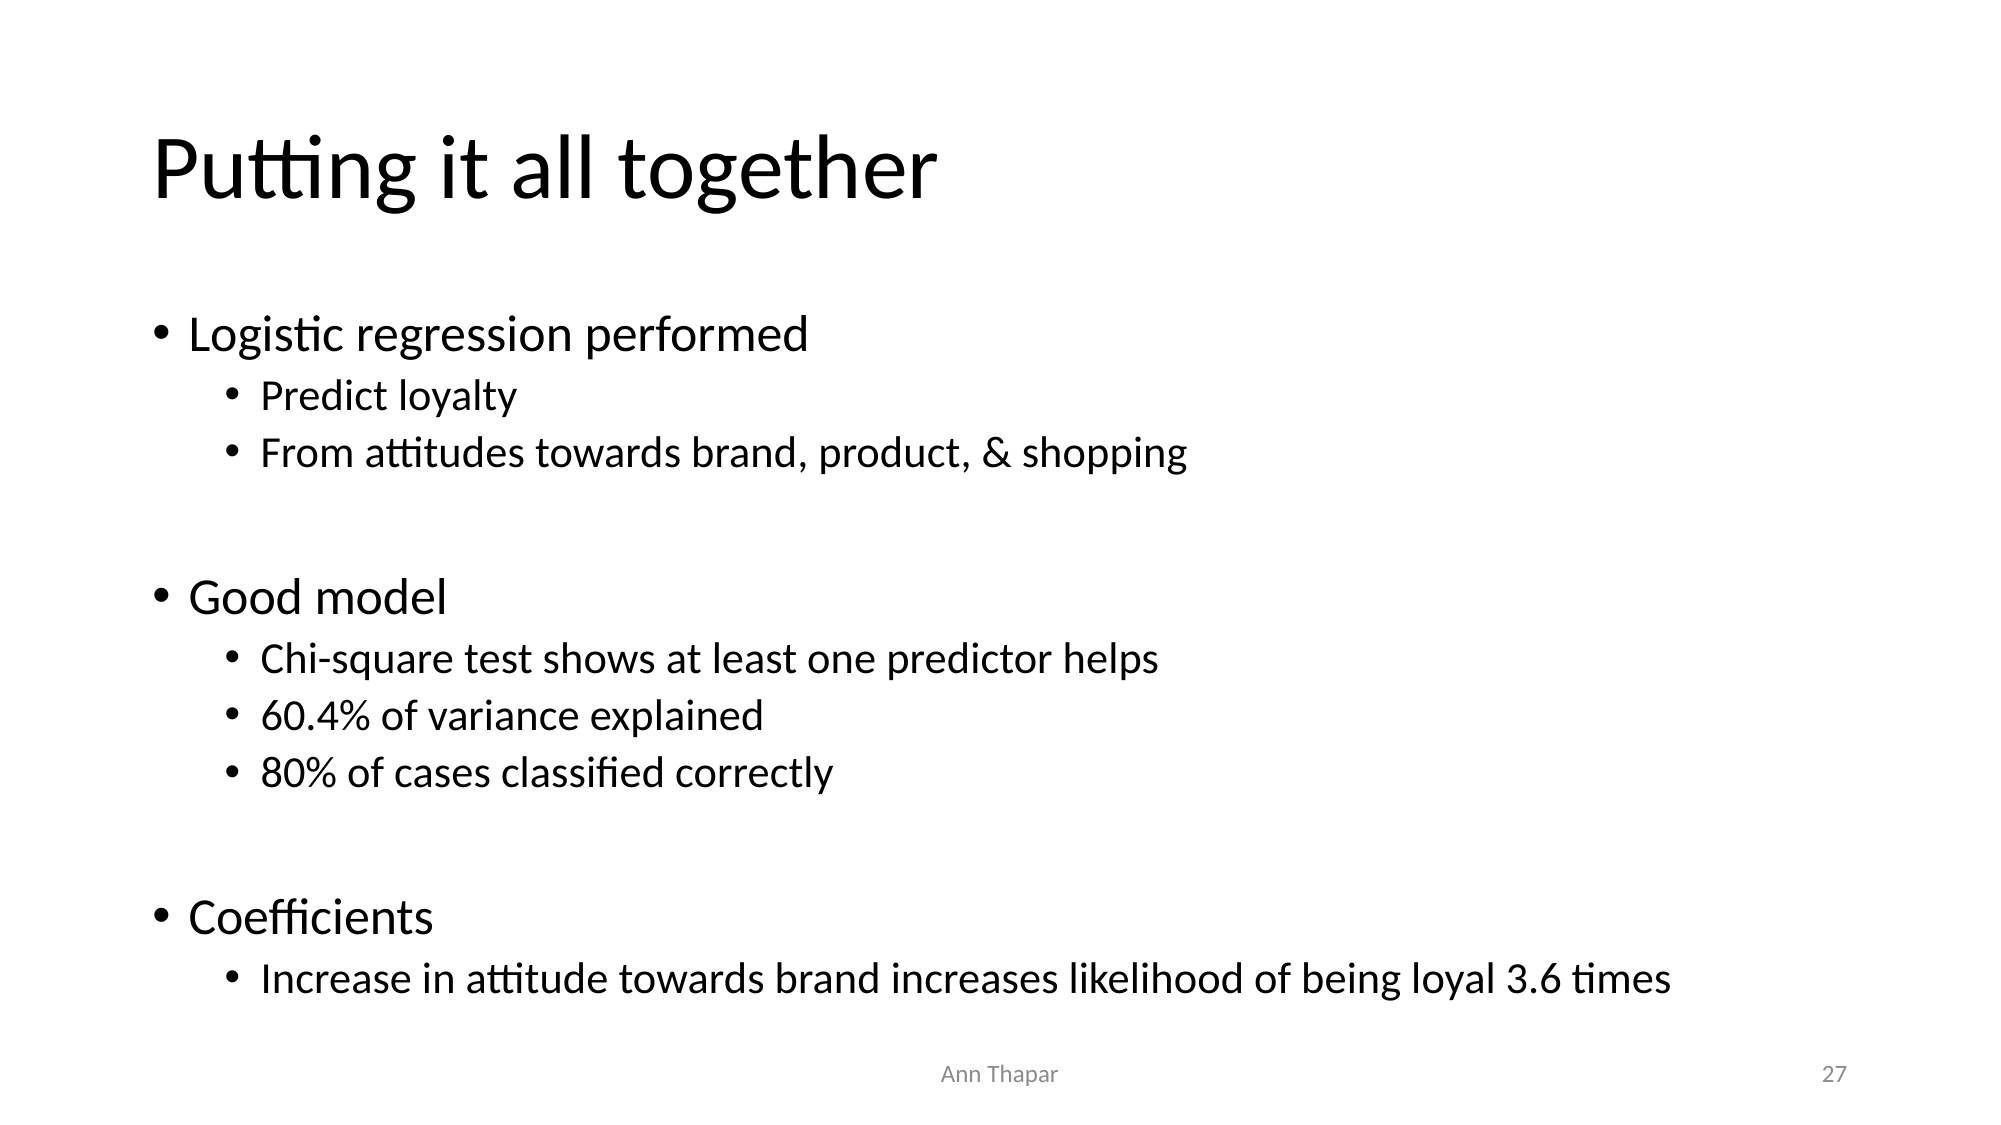

# Putting it all together
Logistic regression performed
Predict loyalty
From attitudes towards brand, product, & shopping

Good model
Chi-square test shows at least one predictor helps
60.4% of variance explained
80% of cases classified correctly

Coefficients
Increase in attitude towards brand increases likelihood of being loyal 3.6 times
Ann Thapar
27